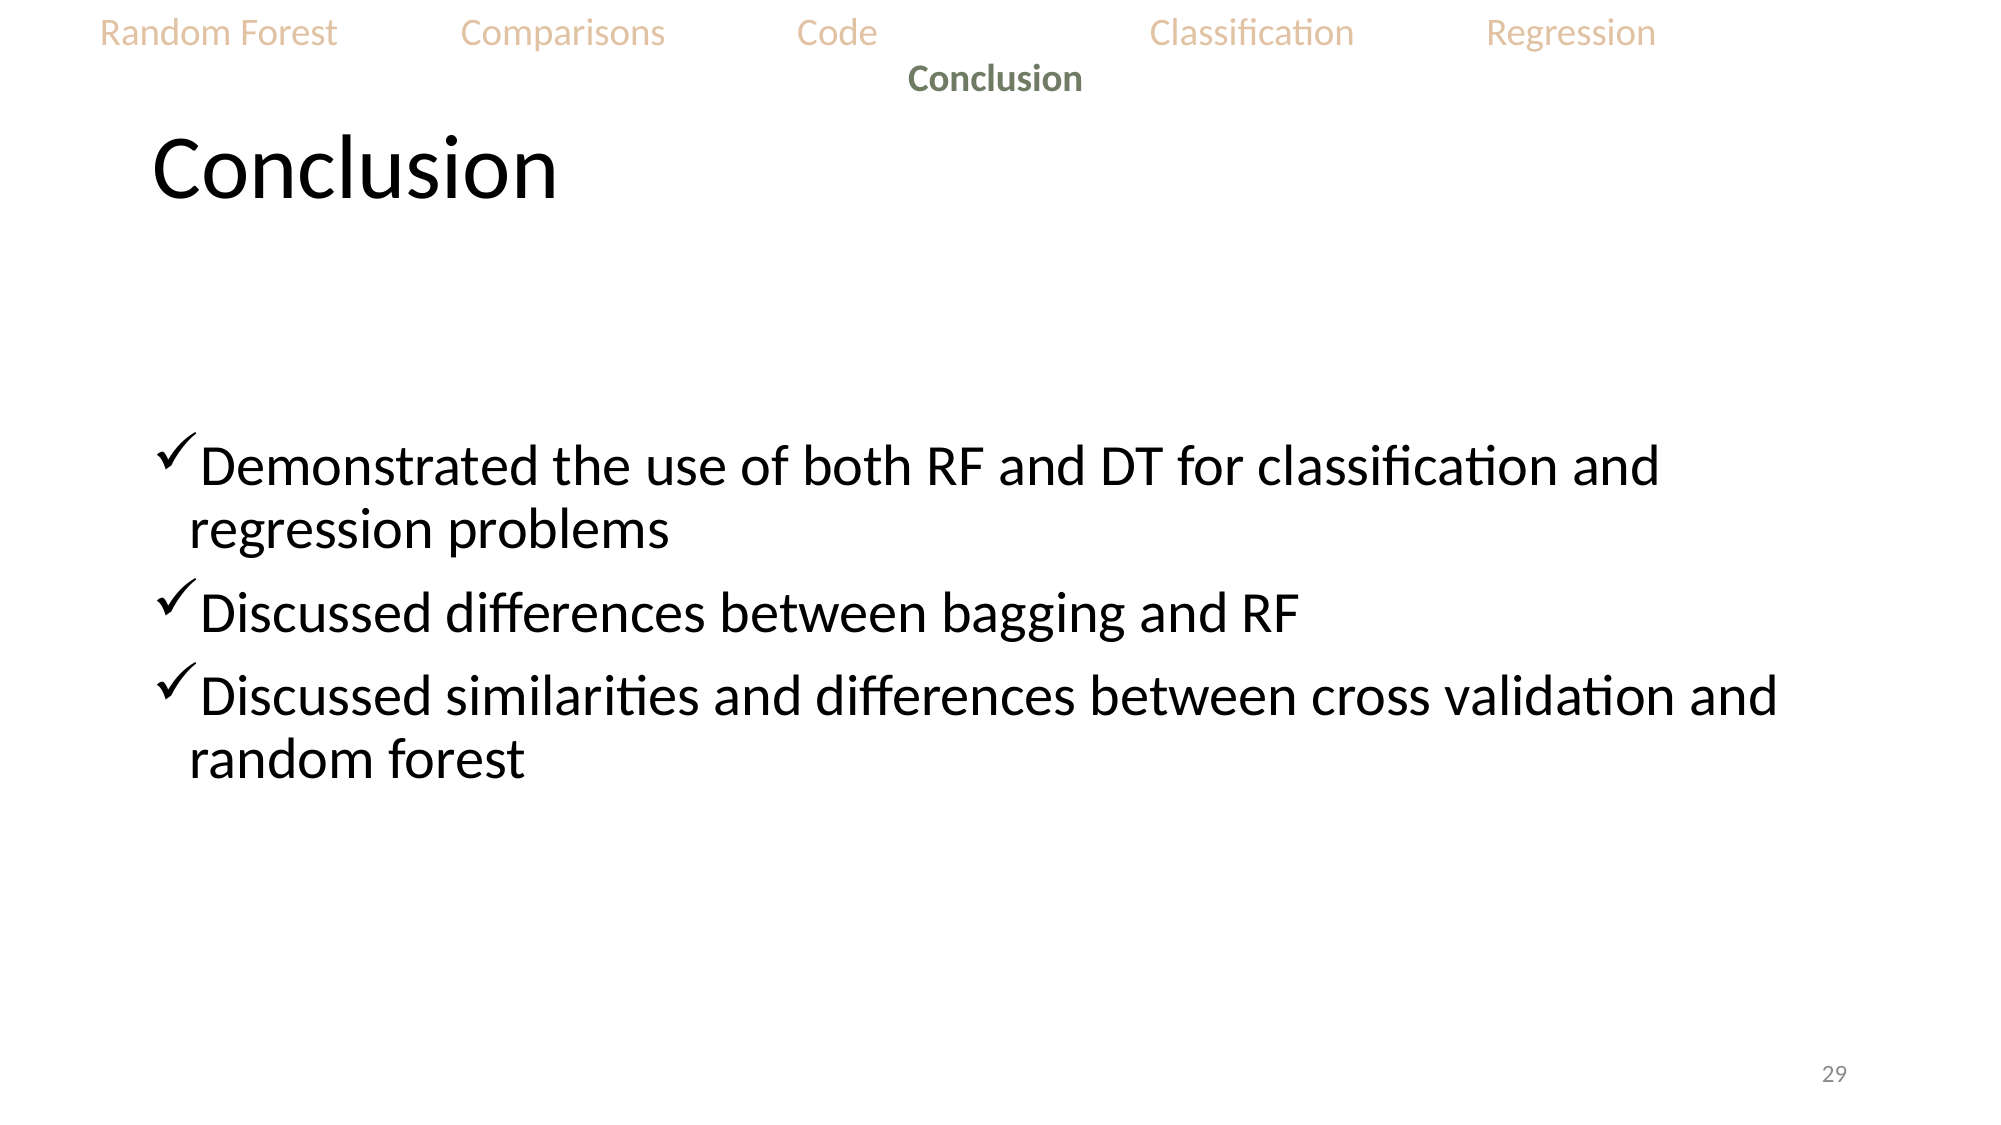

Random Forest              Comparisons               Code		Classification               Regression		Conclusion
# Conclusion
Demonstrated the use of both RF and DT for classification and regression problems
Discussed differences between bagging and RF
Discussed similarities and differences between cross validation and random forest

29